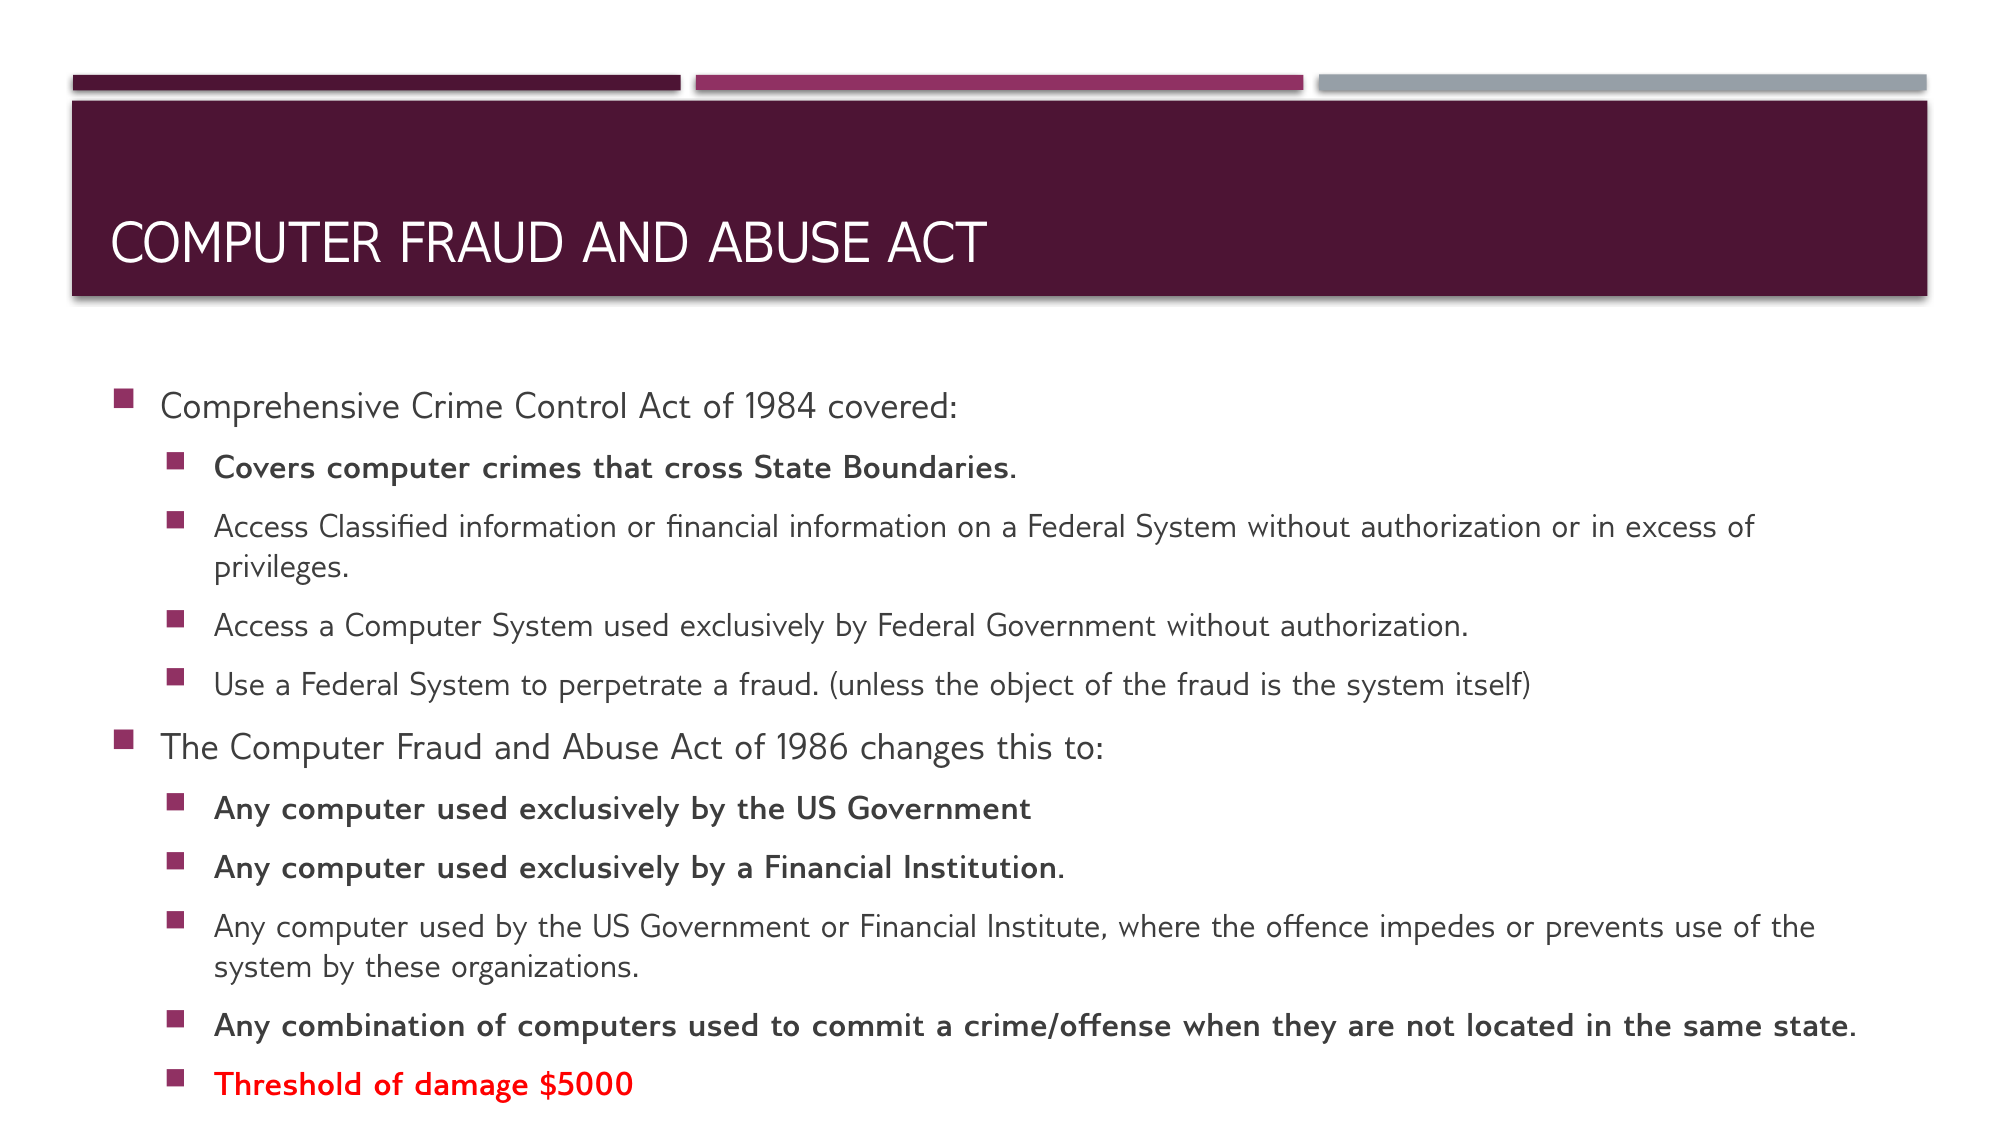

# Computer fraud and abuse act
Comprehensive Crime Control Act of 1984 covered:
Covers computer crimes that cross State Boundaries.
Access Classified information or financial information on a Federal System without authorization or in excess of privileges.
Access a Computer System used exclusively by Federal Government without authorization.
Use a Federal System to perpetrate a fraud. (unless the object of the fraud is the system itself)
The Computer Fraud and Abuse Act of 1986 changes this to:
Any computer used exclusively by the US Government
Any computer used exclusively by a Financial Institution.
Any computer used by the US Government or Financial Institute, where the offence impedes or prevents use of the system by these organizations.
Any combination of computers used to commit a crime/offense when they are not located in the same state.
Threshold of damage $5000